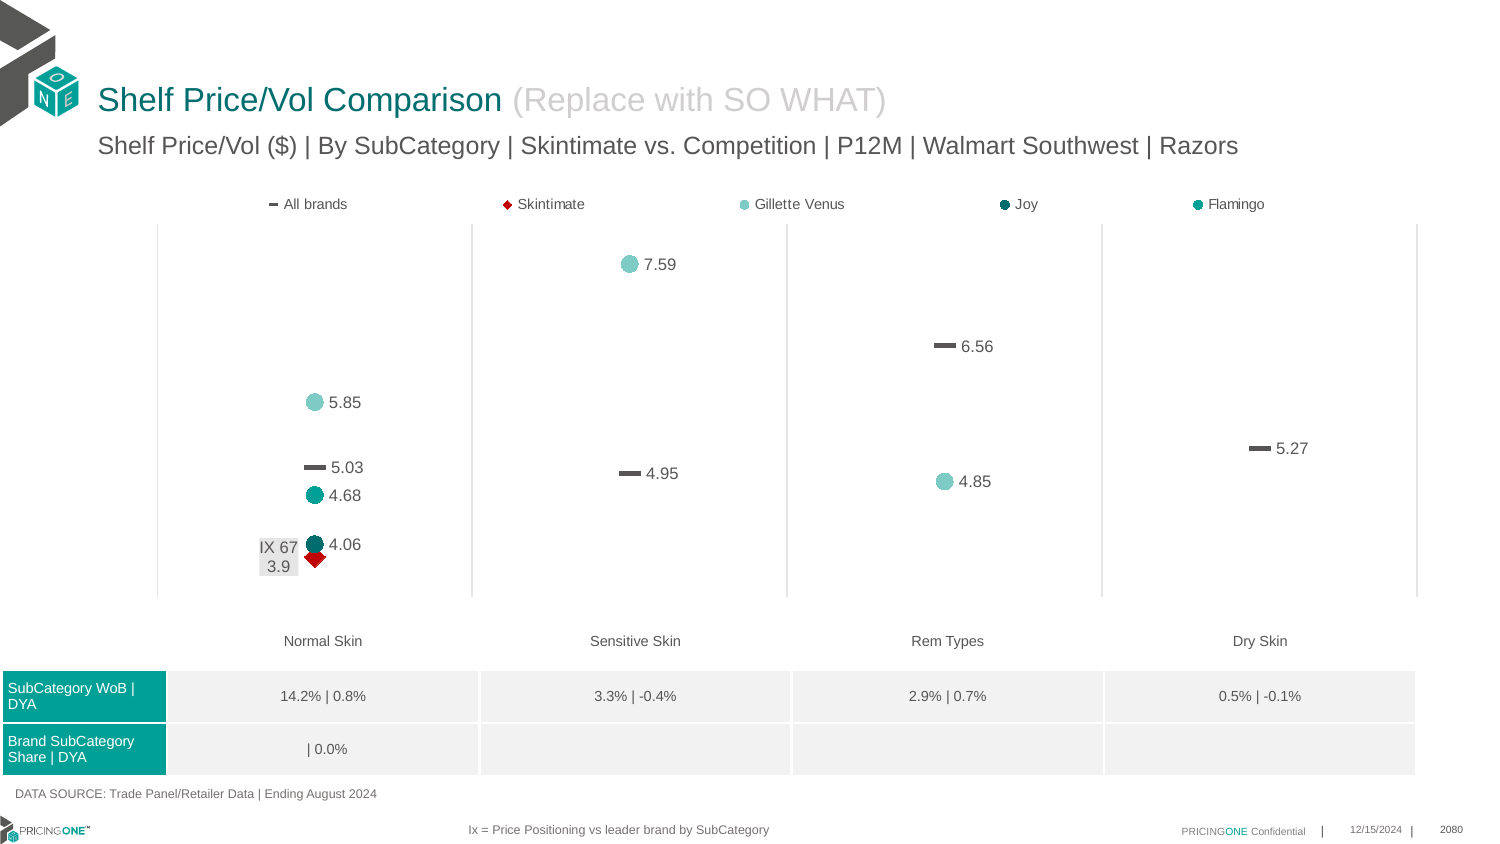

# Shelf Price/Vol Comparison (Replace with SO WHAT)
Shelf Price/Vol ($) | By SubCategory | Skintimate vs. Competition | P12M | Walmart Southwest | Razors

### Chart

| Category | All brands | Skintimate | Gillette Venus | Joy | Flamingo |
|---|---|---|---|---|---|
| IX 67 | 5.03 | 3.9 | 5.85 | 4.06 | 4.68 |
| None | 4.95 | None | 7.59 | None | None |
| None | 6.56 | None | 4.85 | None | None |
| None | 5.27 | None | None | None | None |
|  | Normal Skin | Sensitive Skin | Rem Types | Dry Skin |
| --- | --- | --- | --- | --- |
| SubCategory WoB | DYA | 14.2% | 0.8% | 3.3% | -0.4% | 2.9% | 0.7% | 0.5% | -0.1% |
| Brand SubCategory Share | DYA | | 0.0% |  |  |  |
DATA SOURCE: Trade Panel/Retailer Data | Ending August 2024
Ix = Price Positioning vs leader brand by SubCategory
12/15/2024
2080